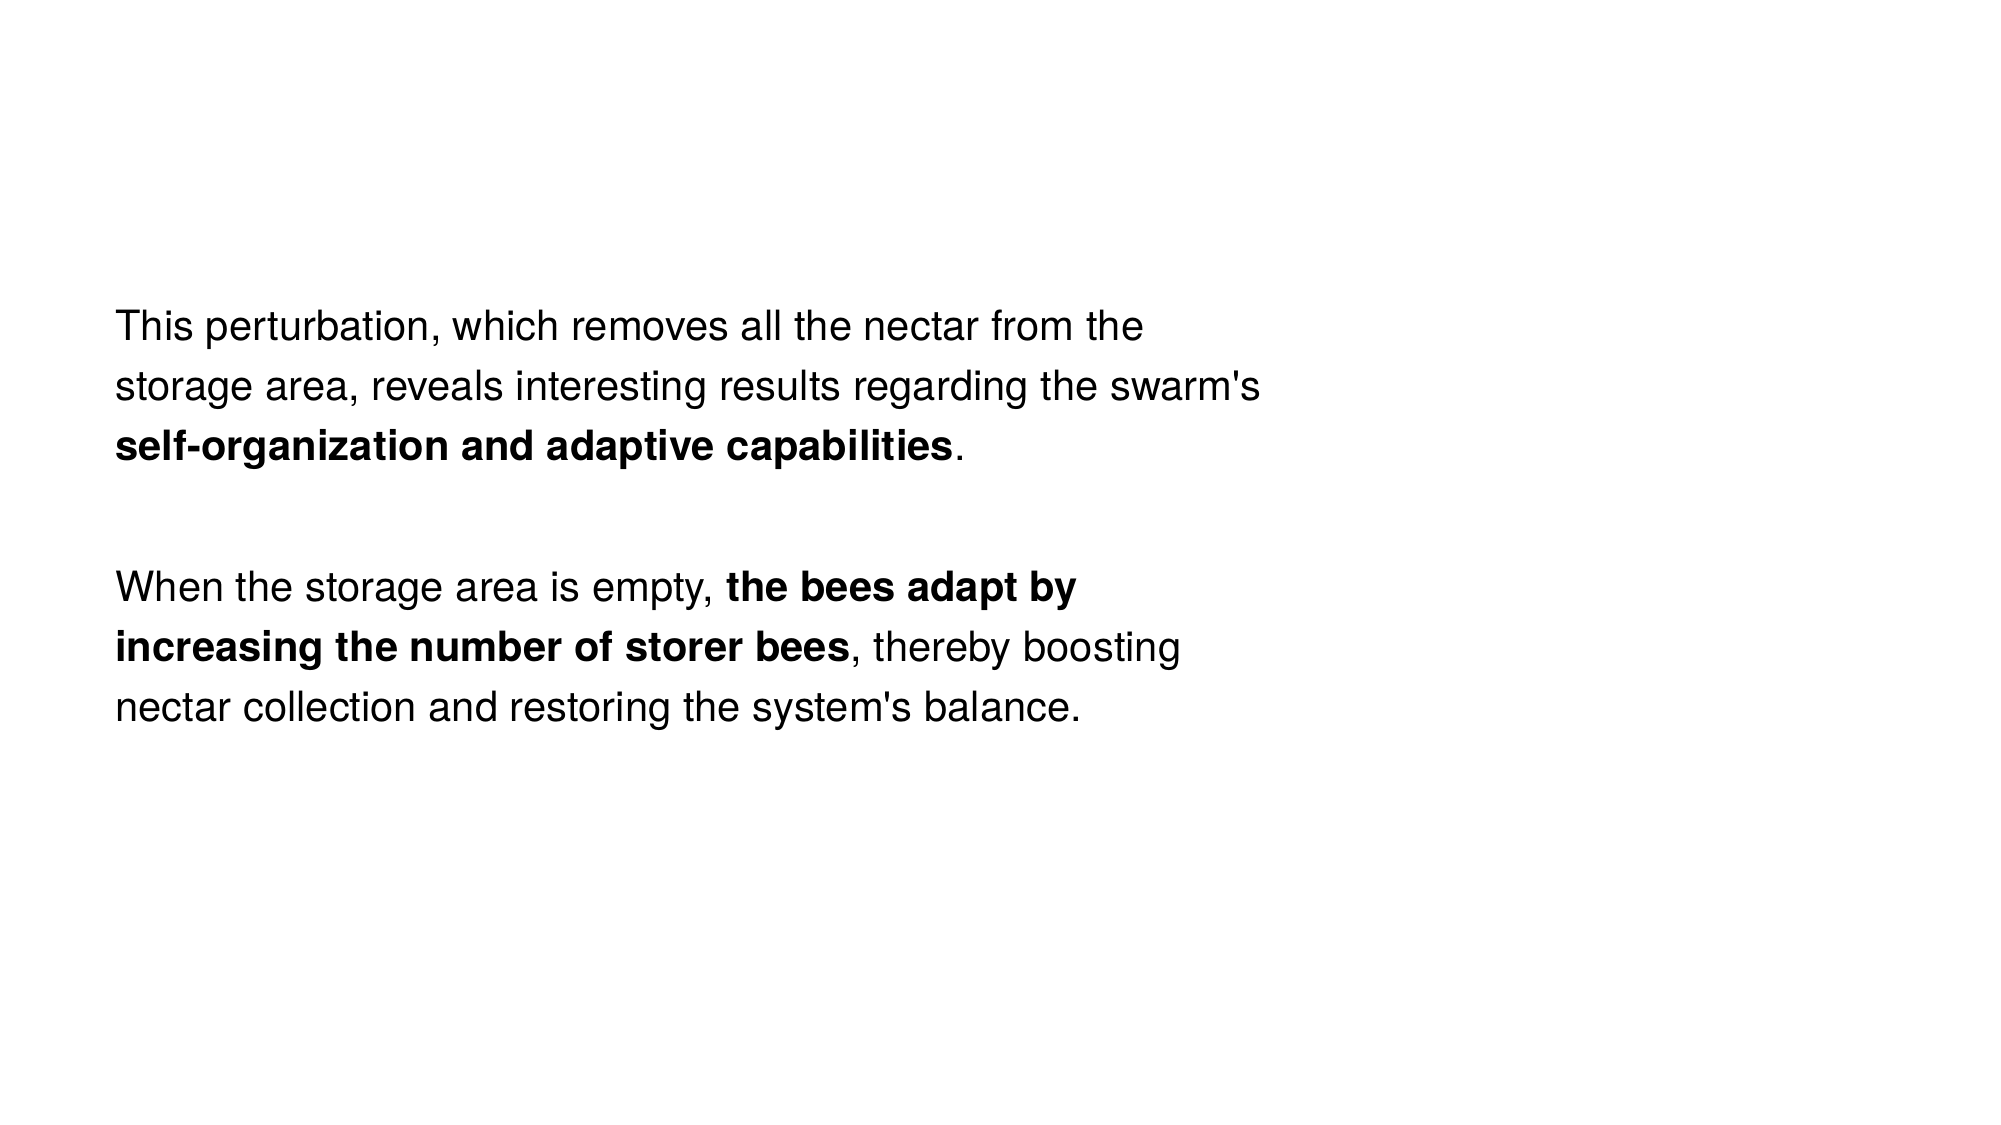

This perturbation, which removes all the nectar from the storage area, reveals interesting results regarding the swarm's self-organization and adaptive capabilities.
When the storage area is empty, the bees adapt by increasing the number of storer bees, thereby boosting nectar collection and restoring the system's balance.